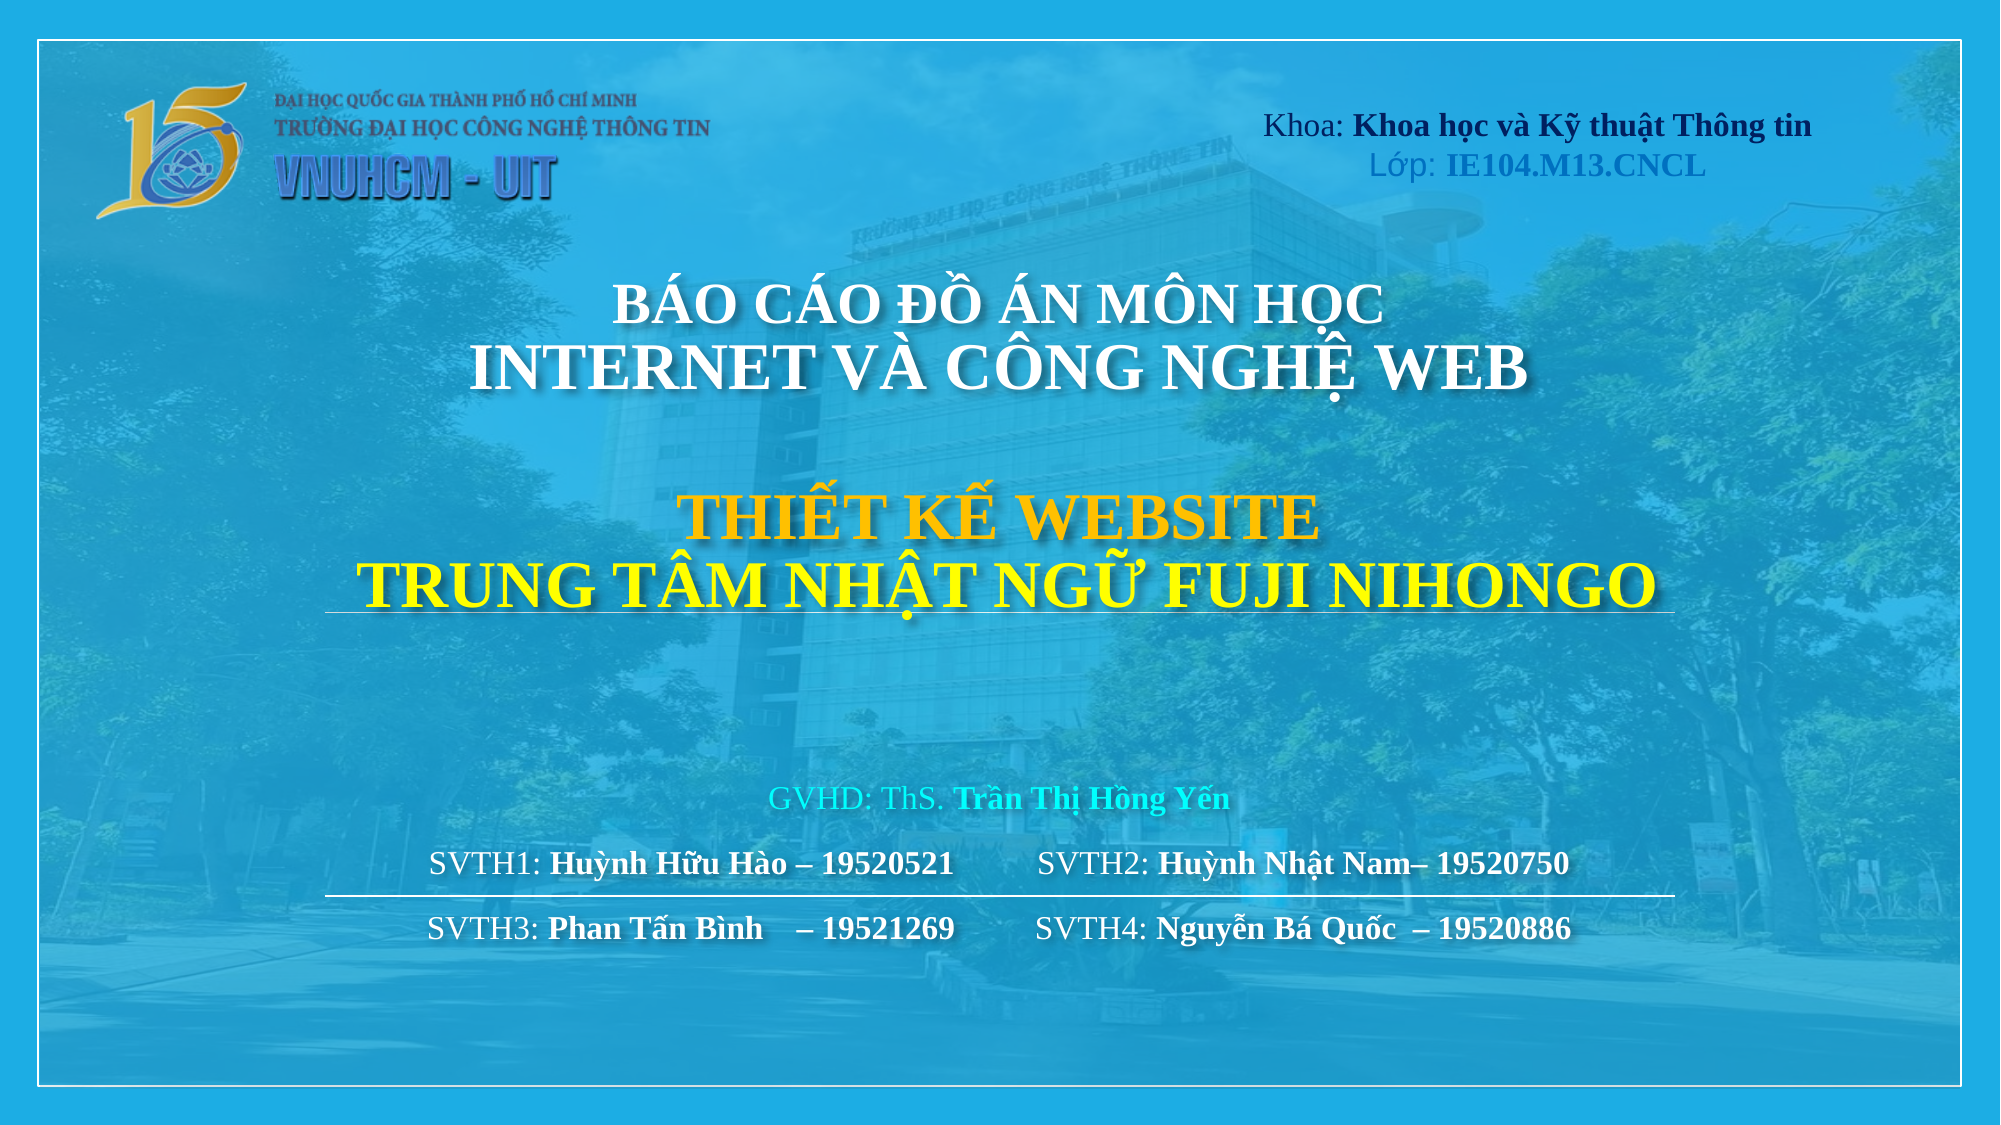

BÁO CÁO ĐỒ ÁN MÔN HỌC
INTERNET VÀ CÔNG NGHỆ WEB
# THIẾT KẾ WEBSITE Trung Tâm Nhật ngữ Fuji nihongo

GVHD: ThS. Trần Thị Hồng Yến
SVTH1: Huỳnh Hữu Hào – 19520521	 SVTH2: Huỳnh Nhật Nam– 19520750
SVTH3: Phan Tấn Bình    – 19521269	 SVTH4: Nguyễn Bá Quốc  – 19520886